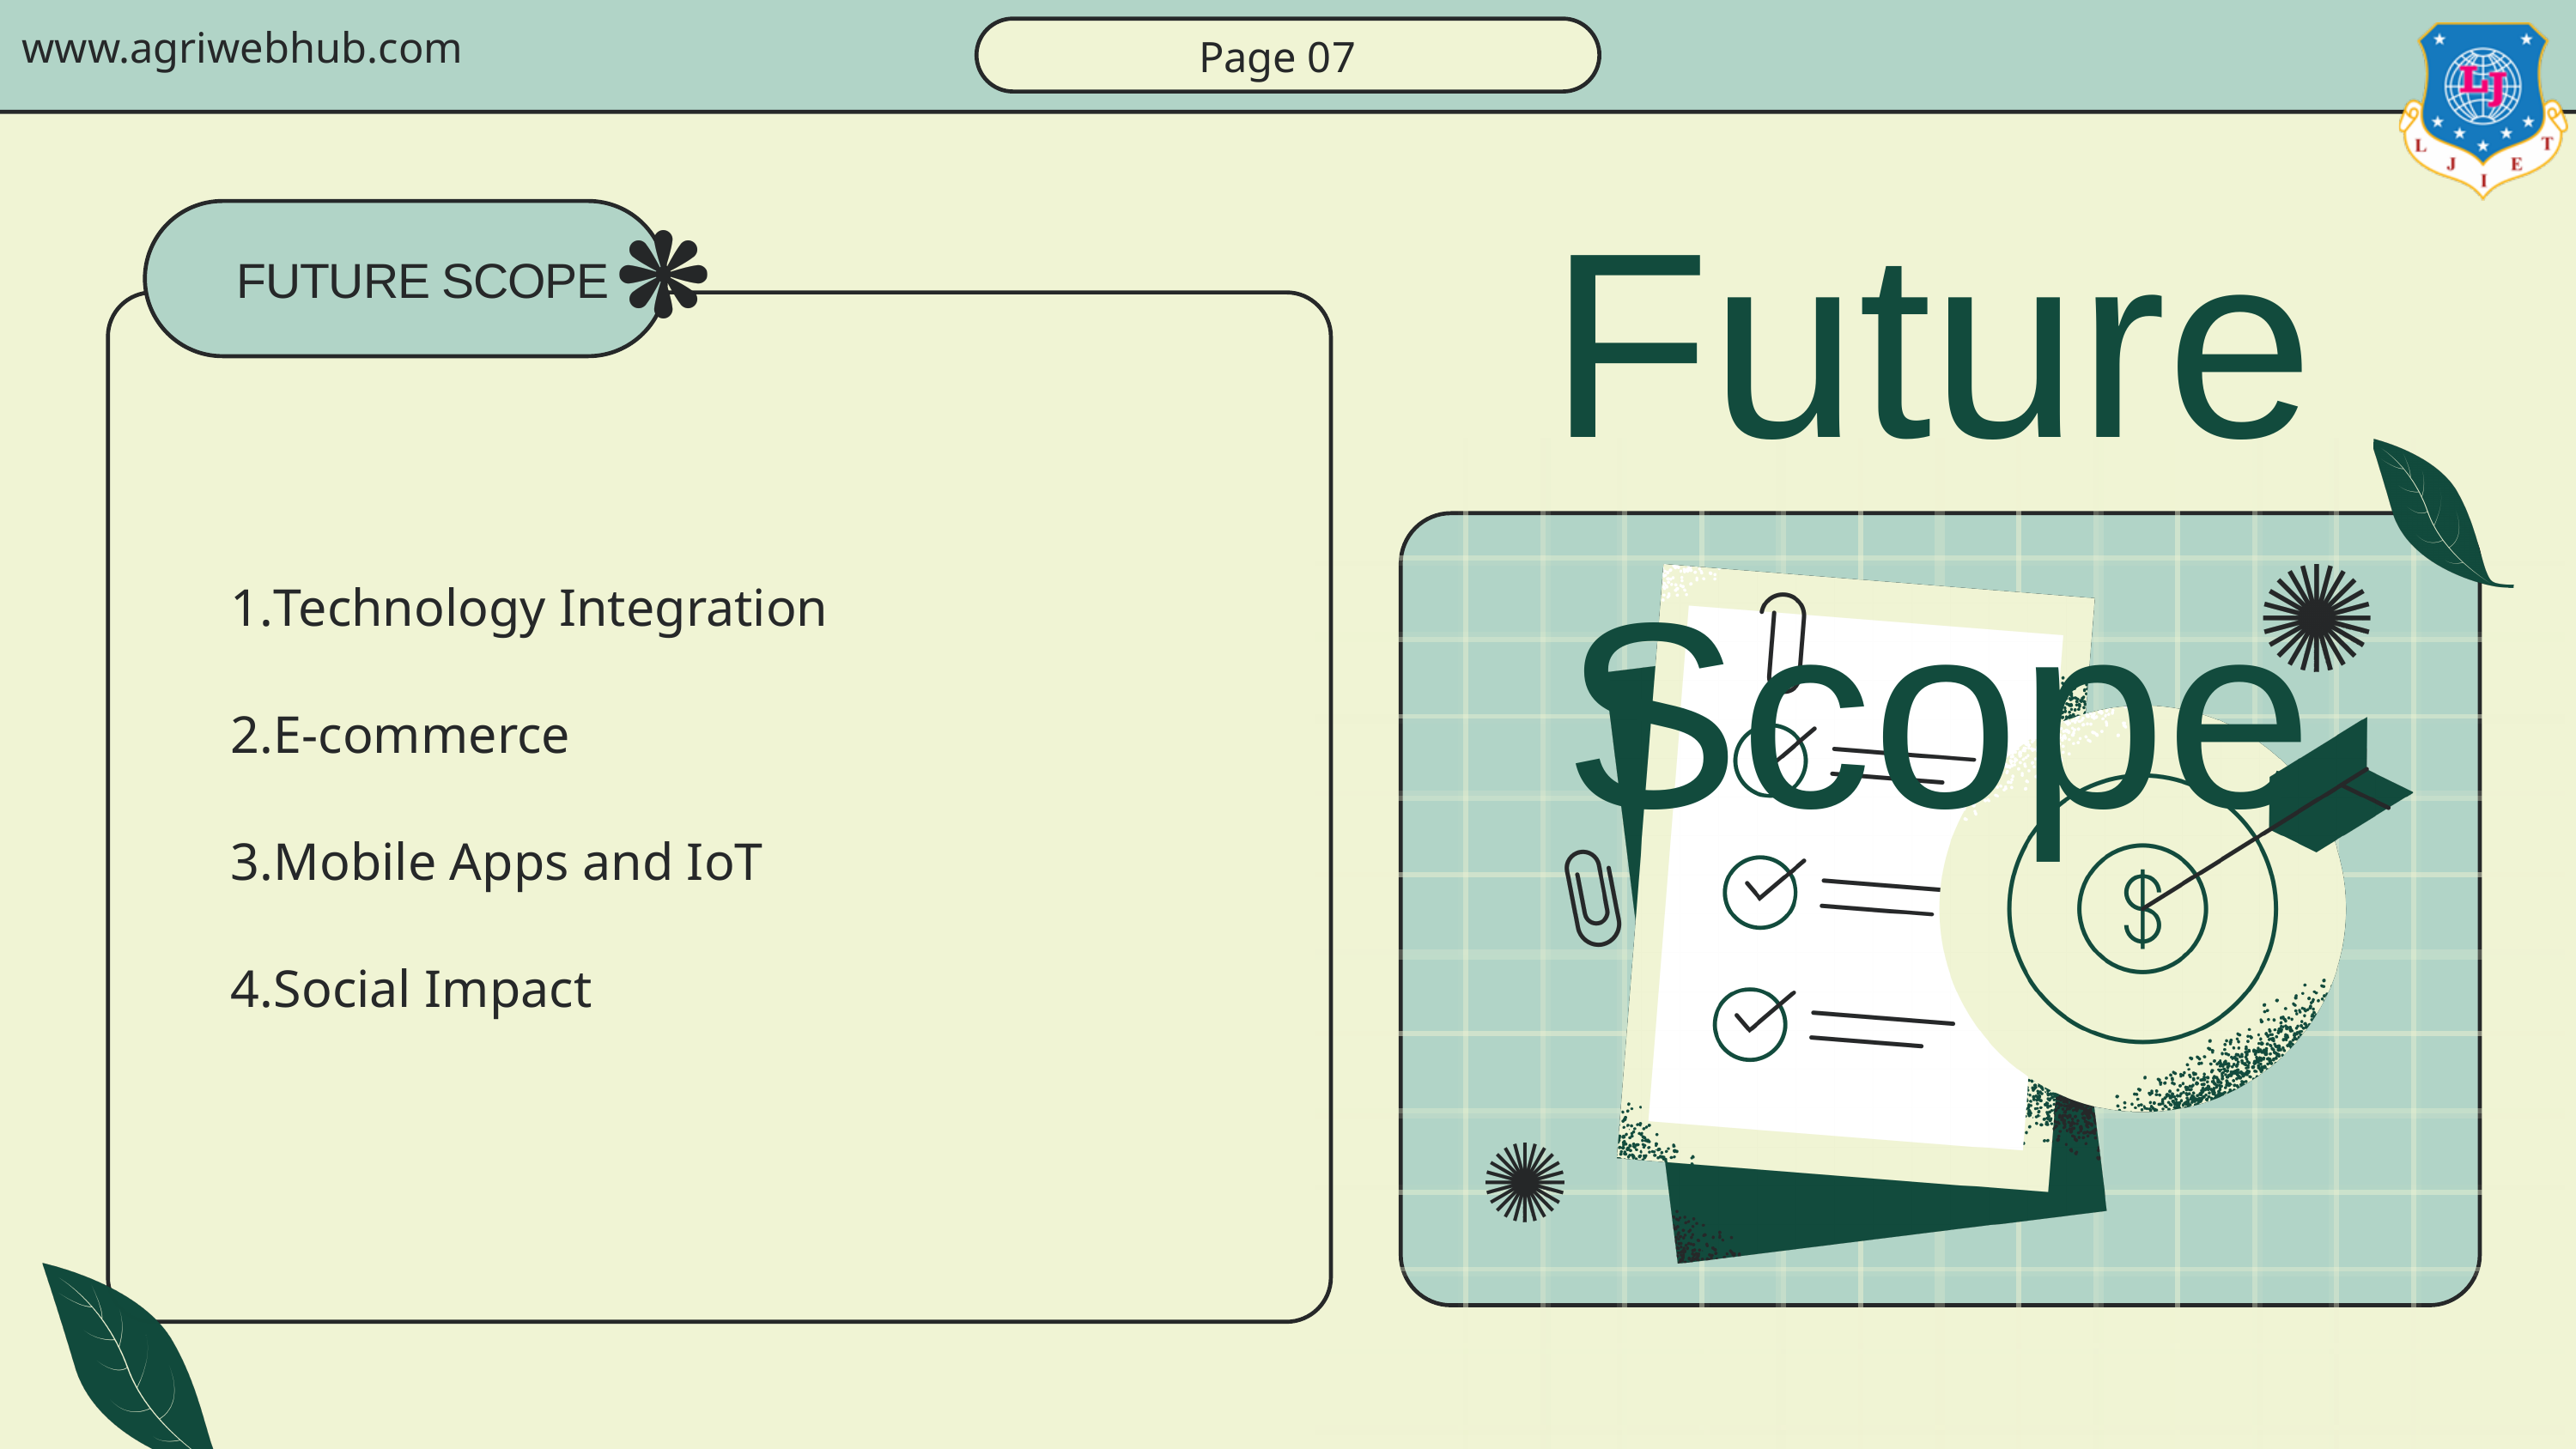

www.agriwebhub.com

Page 07

Future Scope

FUTURE SCOPE

Technology Integration
E-commerce
Mobile Apps and IoT
Social Impact